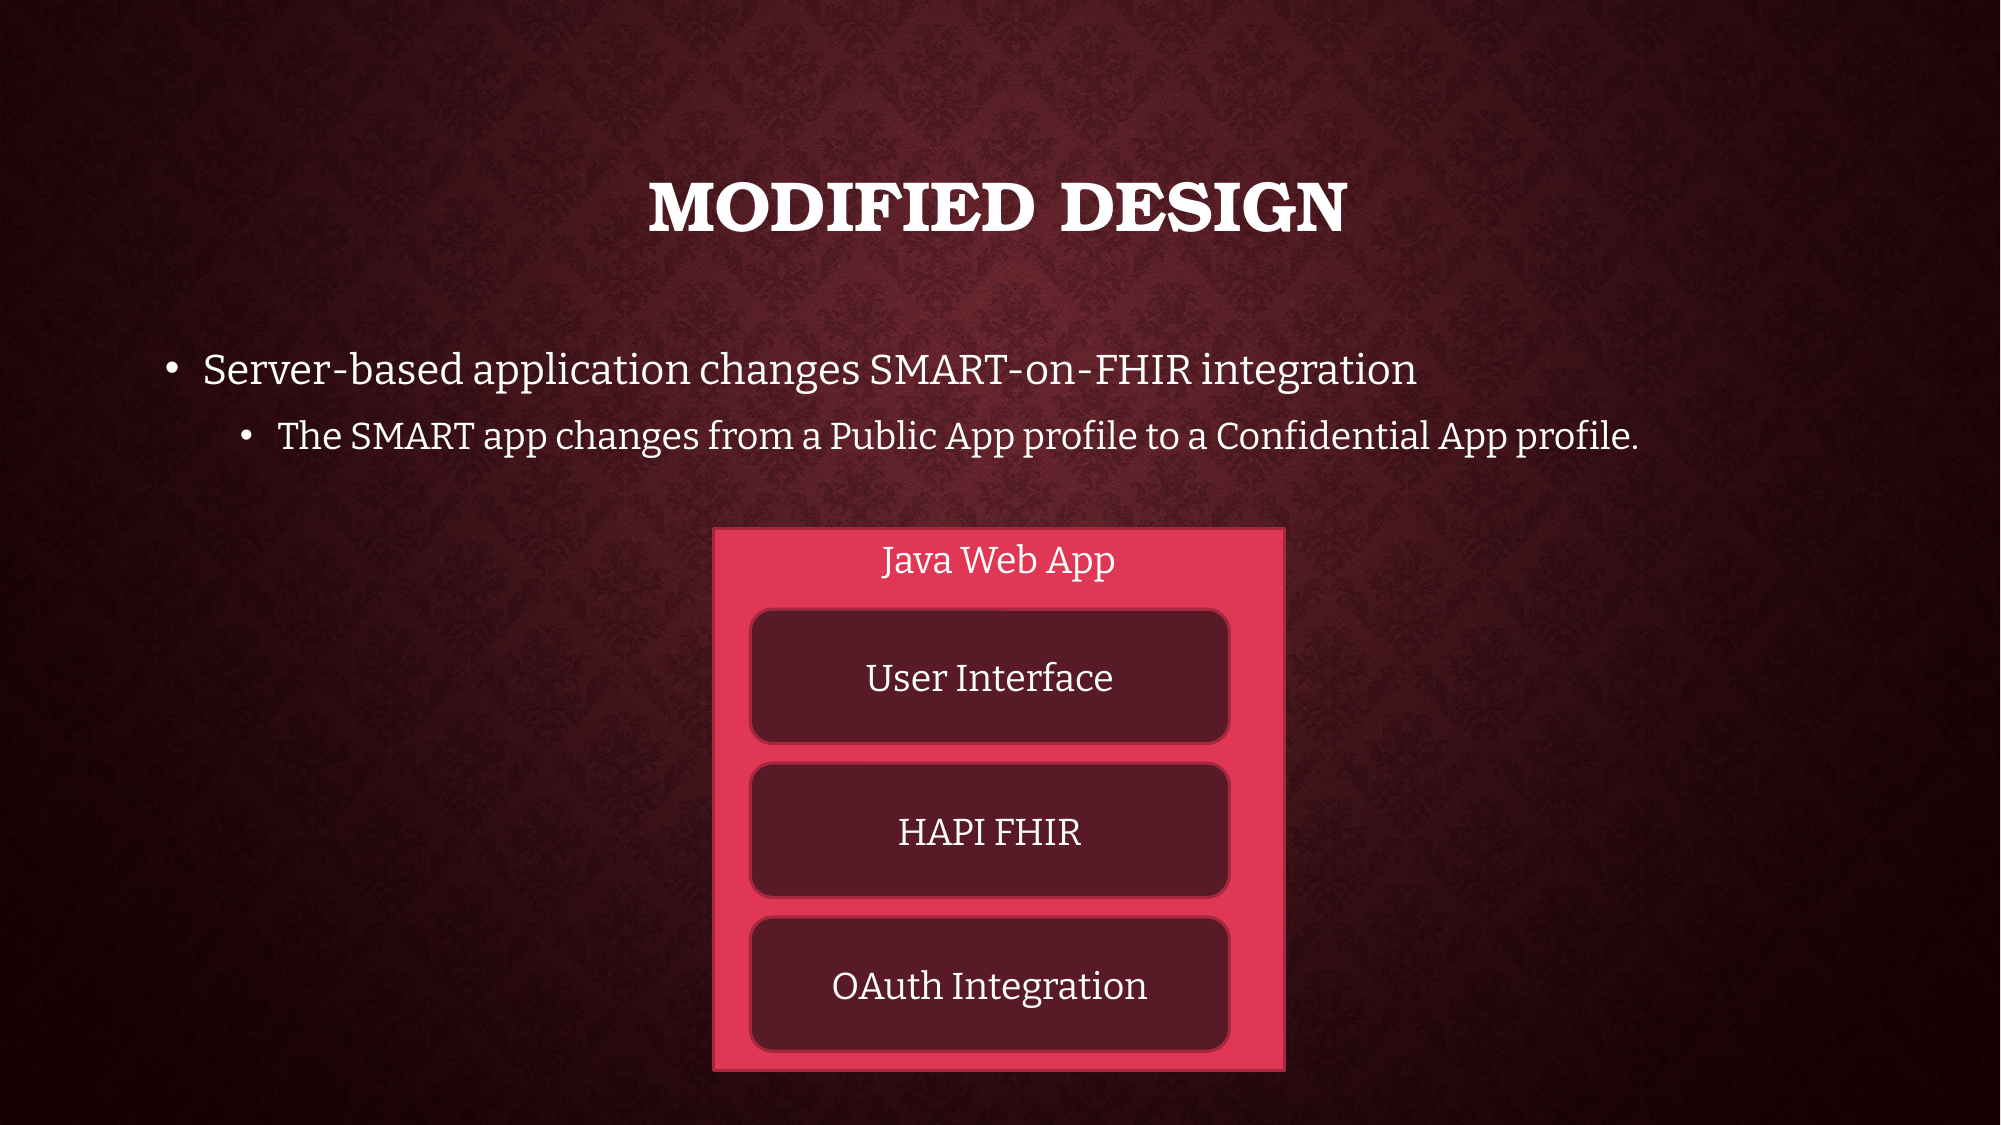

# Modified Design
Server-based application changes SMART-on-FHIR integration
The SMART app changes from a Public App profile to a Confidential App profile.

Java Web App
User Interface
HAPI FHIR
OAuth Integration